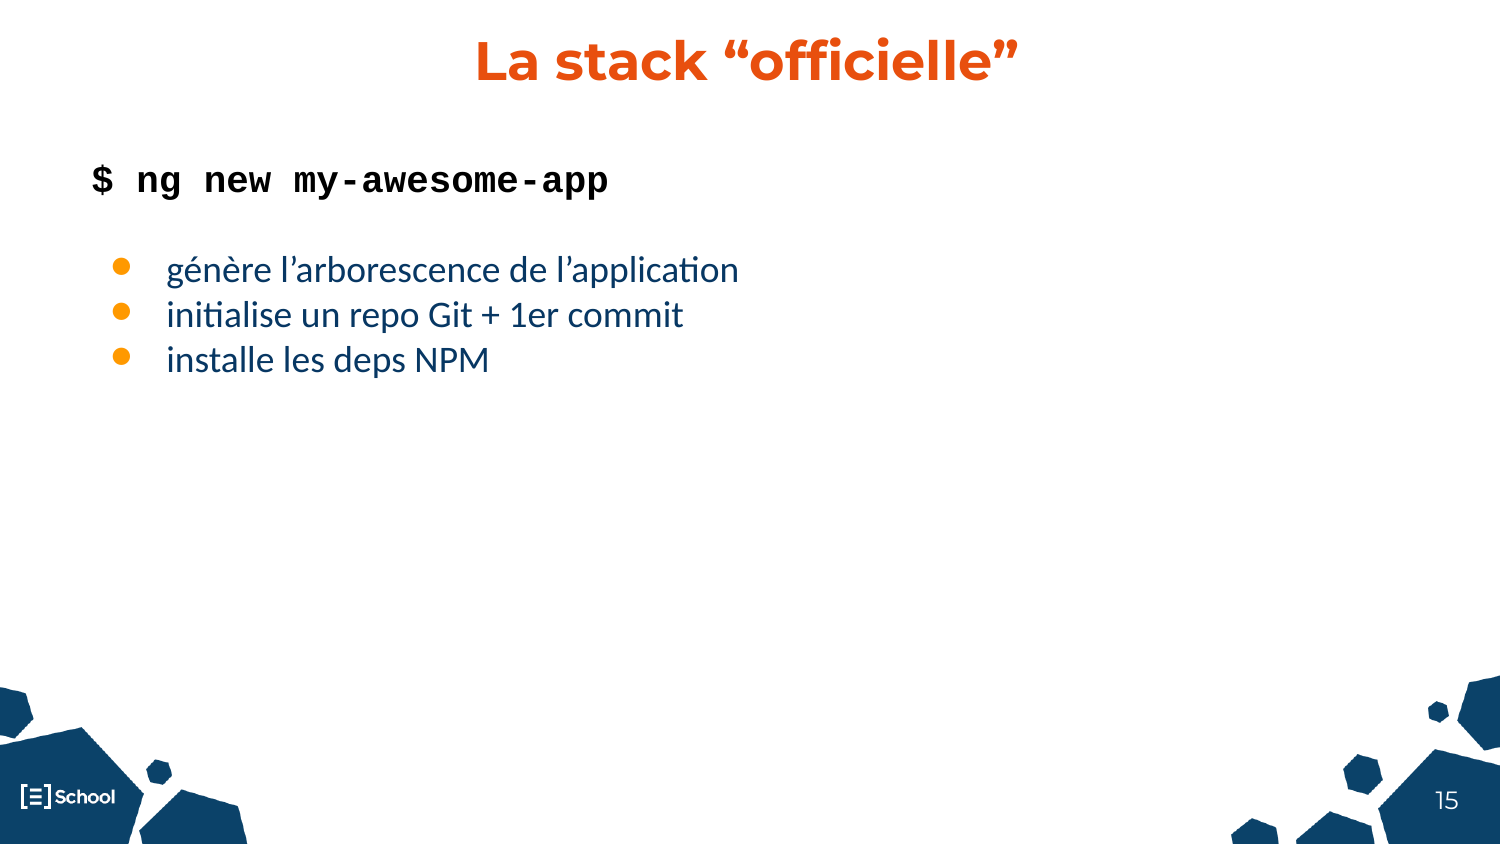

La stack “officielle”
$ ng new my-awesome-app

génère l’arborescence de l’application
initialise un repo Git + 1er commit
installe les deps NPM
15